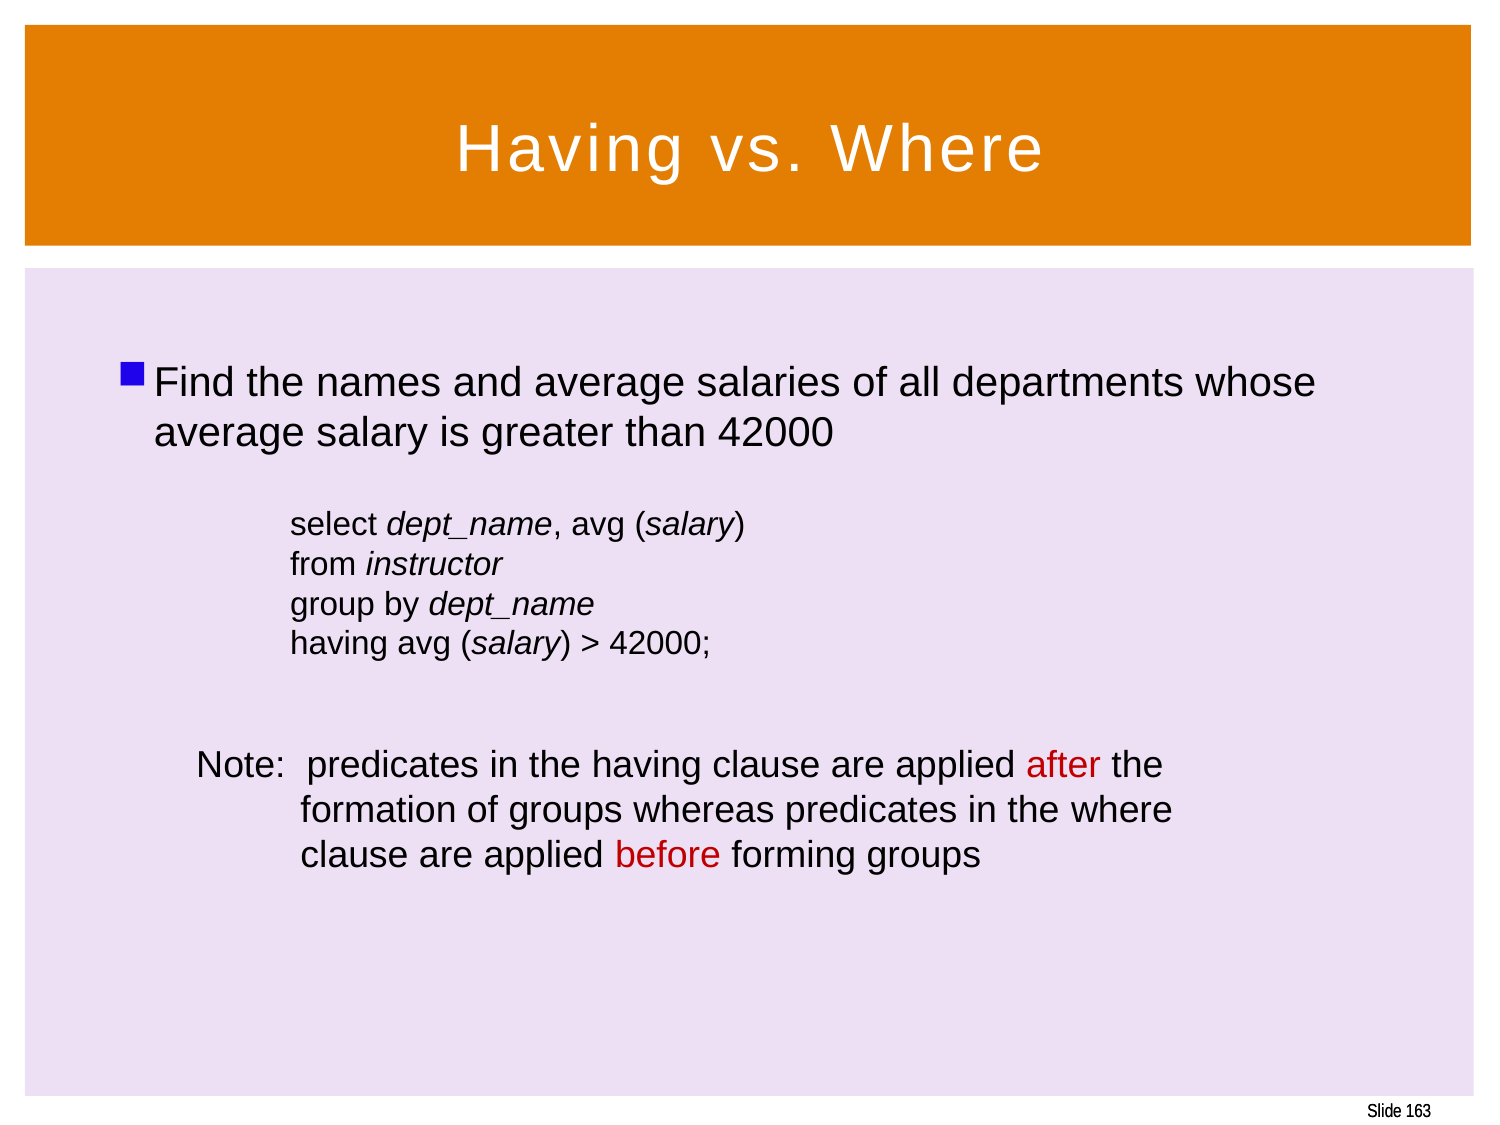

# Having vs. Where
Find the names and average salaries of all departments whose average salary is greater than 42000
select dept_name, avg (salary)
from instructor
group by dept_name
having avg (salary) > 42000;
       Note:  predicates in the having clause are applied after the
                 formation of groups whereas predicates in the where
                 clause are applied before forming groups